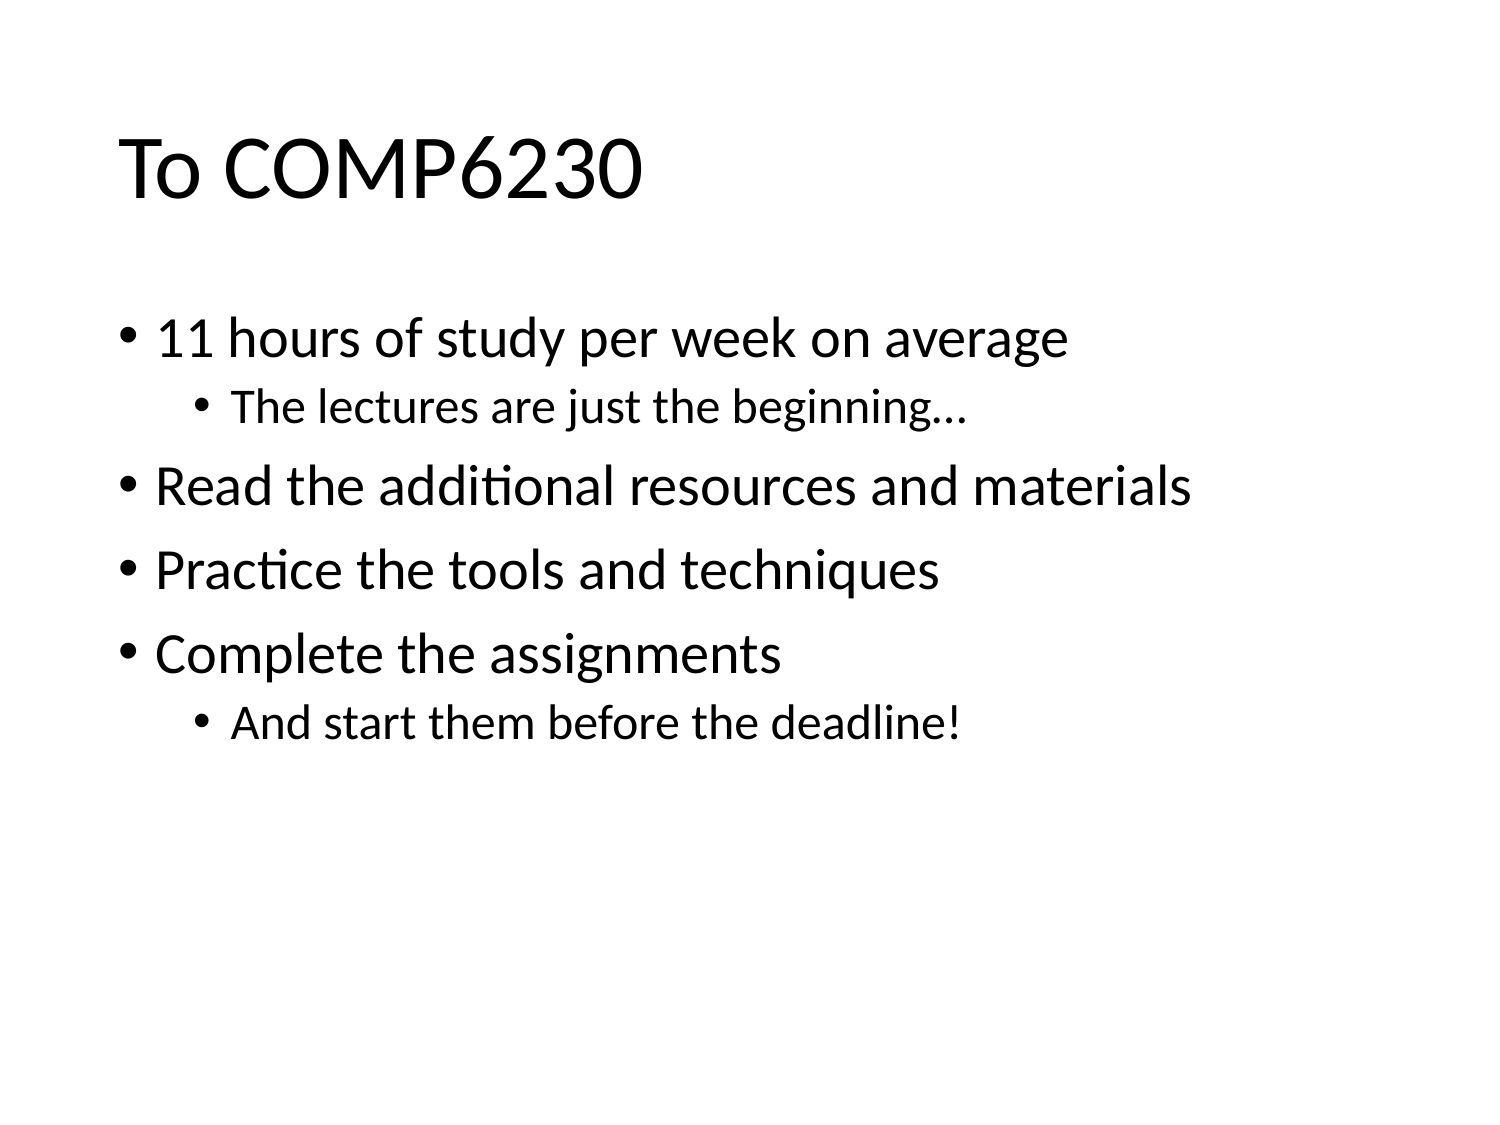

# To COMP6230
11 hours of study per week on average
The lectures are just the beginning…
Read the additional resources and materials
Practice the tools and techniques
Complete the assignments
And start them before the deadline!